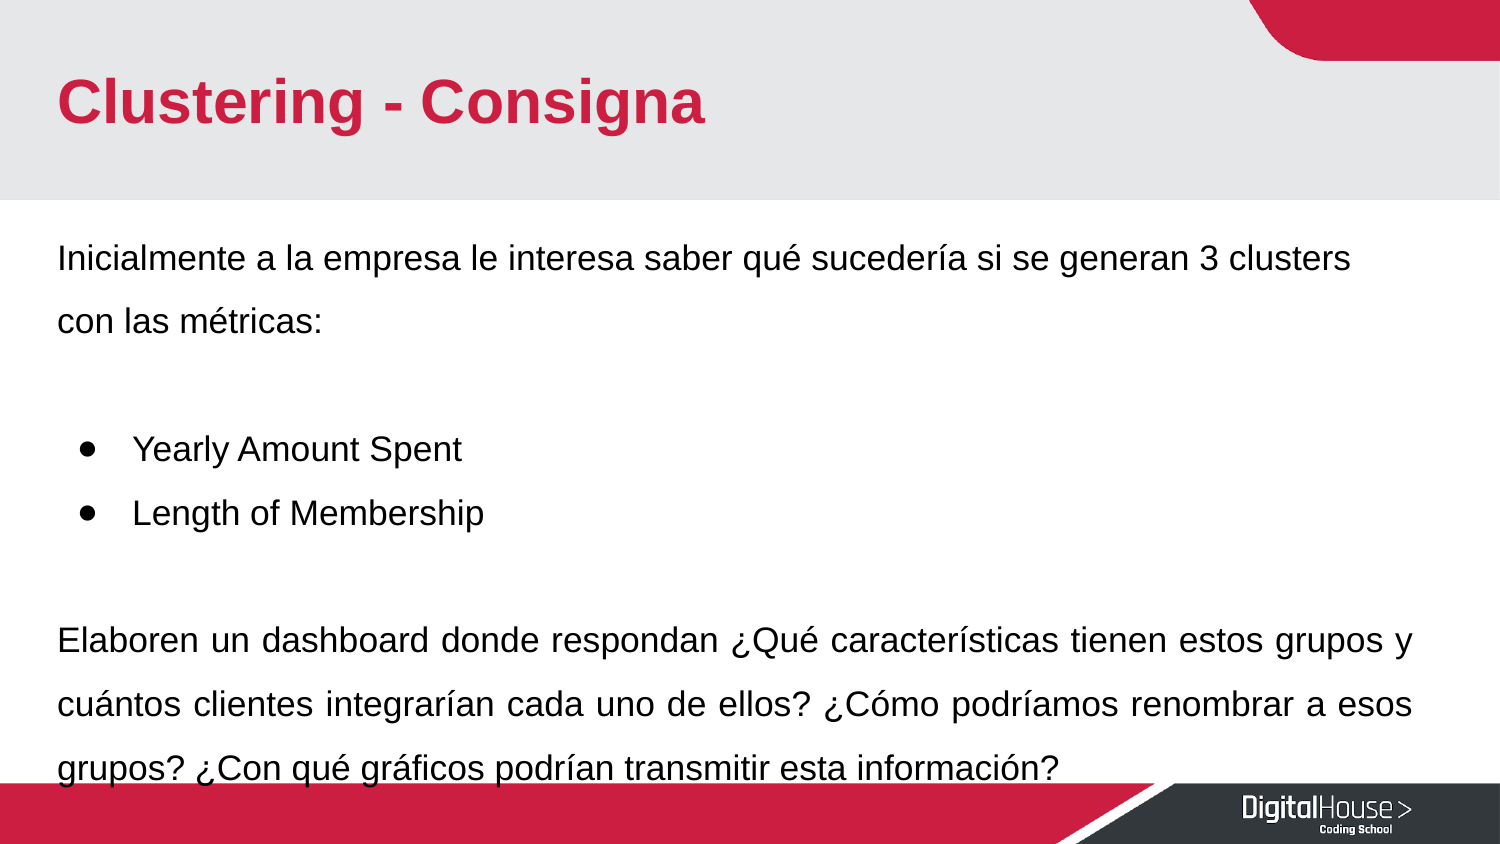

# Clustering - Consigna
Inicialmente a la empresa le interesa saber qué sucedería si se generan 3 clusters con las métricas:

Yearly Amount Spent
Length of Membership

Elaboren un dashboard donde respondan ¿Qué características tienen estos grupos y cuántos clientes integrarían cada uno de ellos? ¿Cómo podríamos renombrar a esos grupos? ¿Con qué gráficos podrían transmitir esta información?